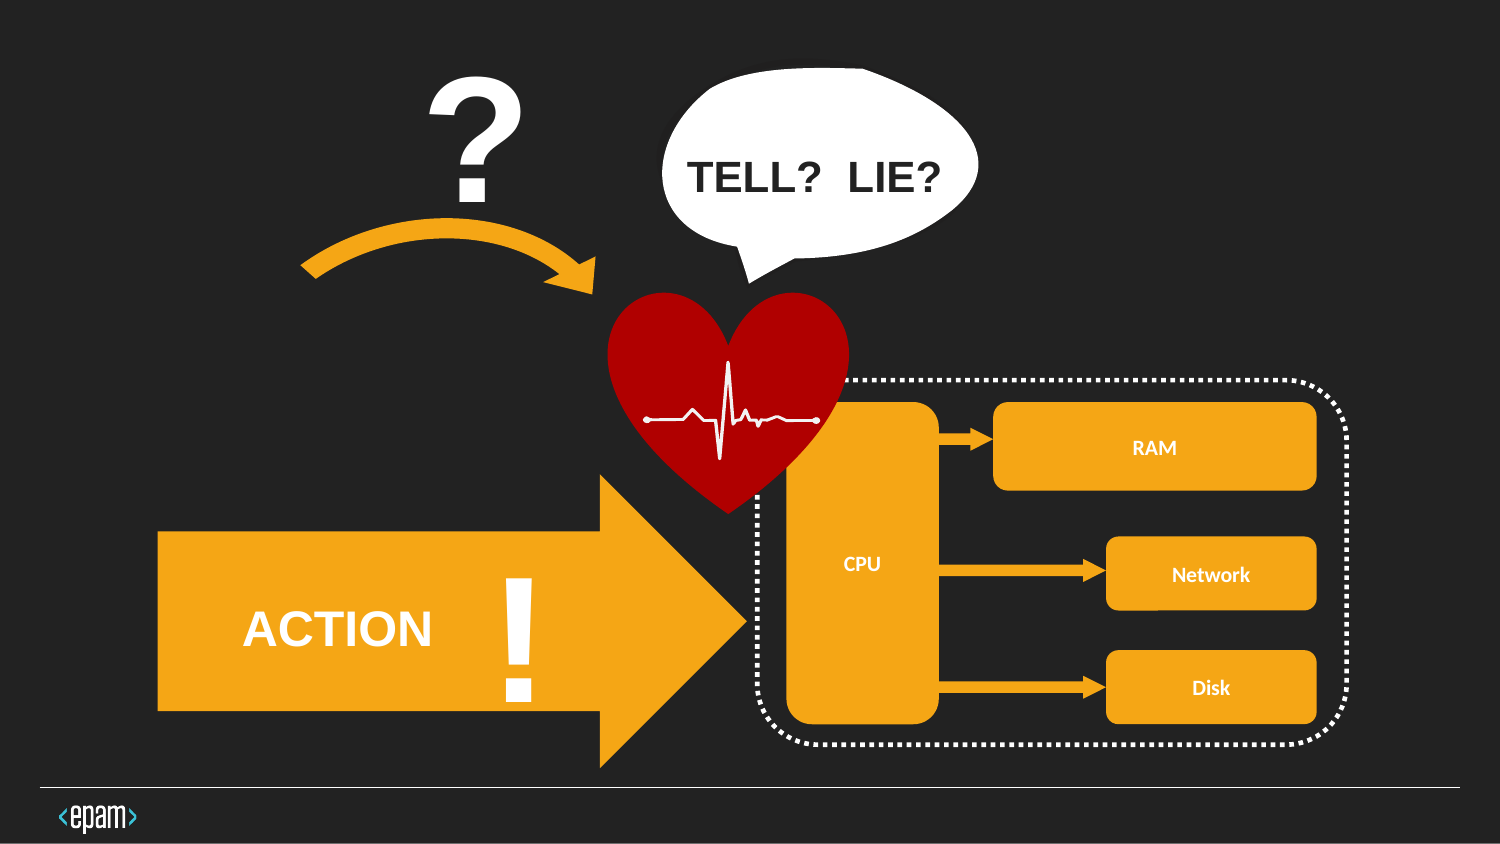

?
TELL?  LIE?

CPU
RAM

!
ACTION
Network

Disk